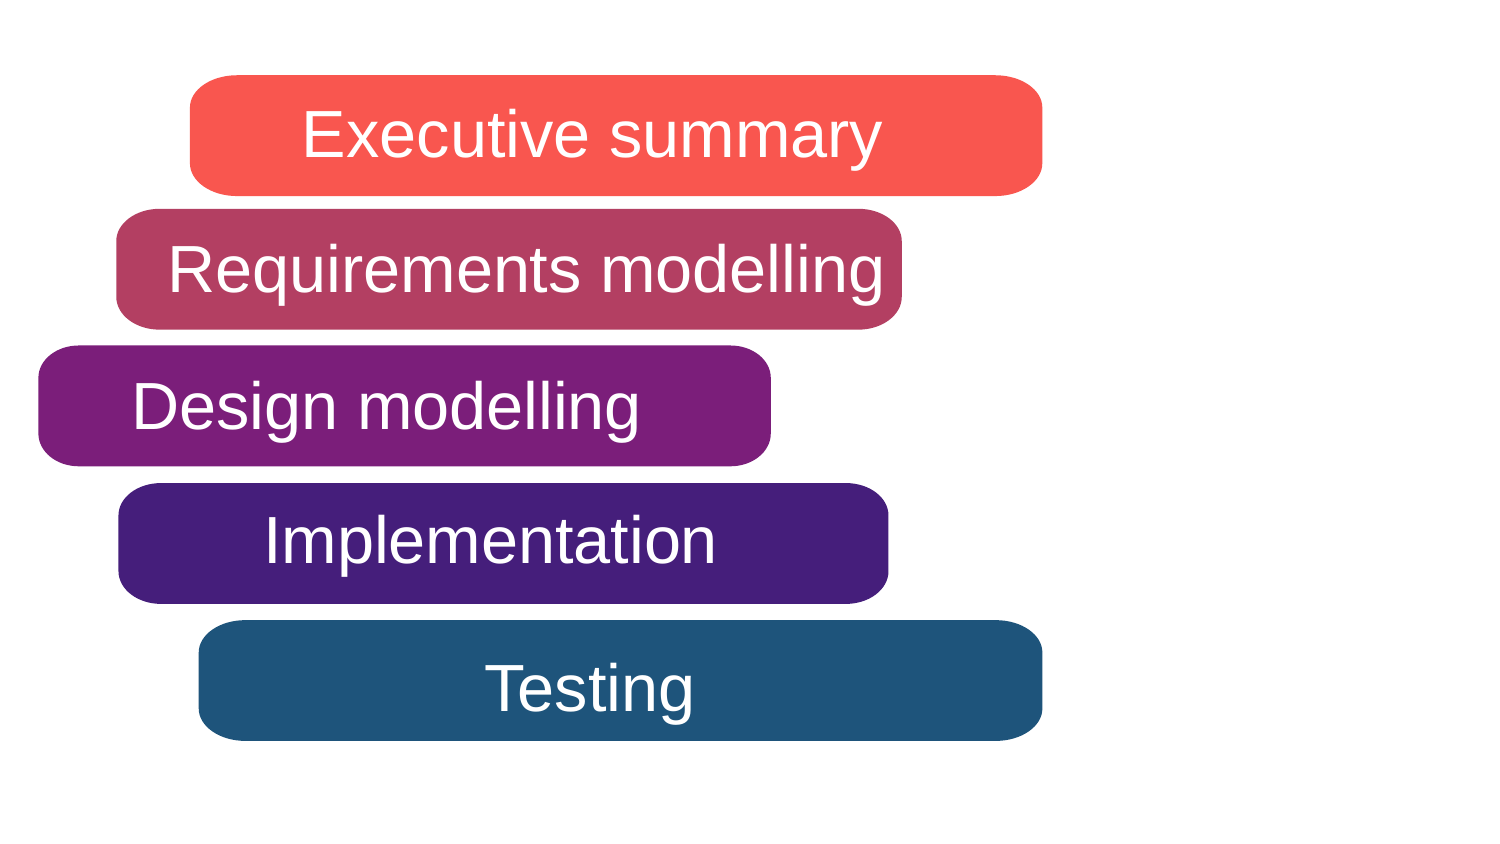

Executive summary
Requirements modelling
Design modelling
Implementation
Testing